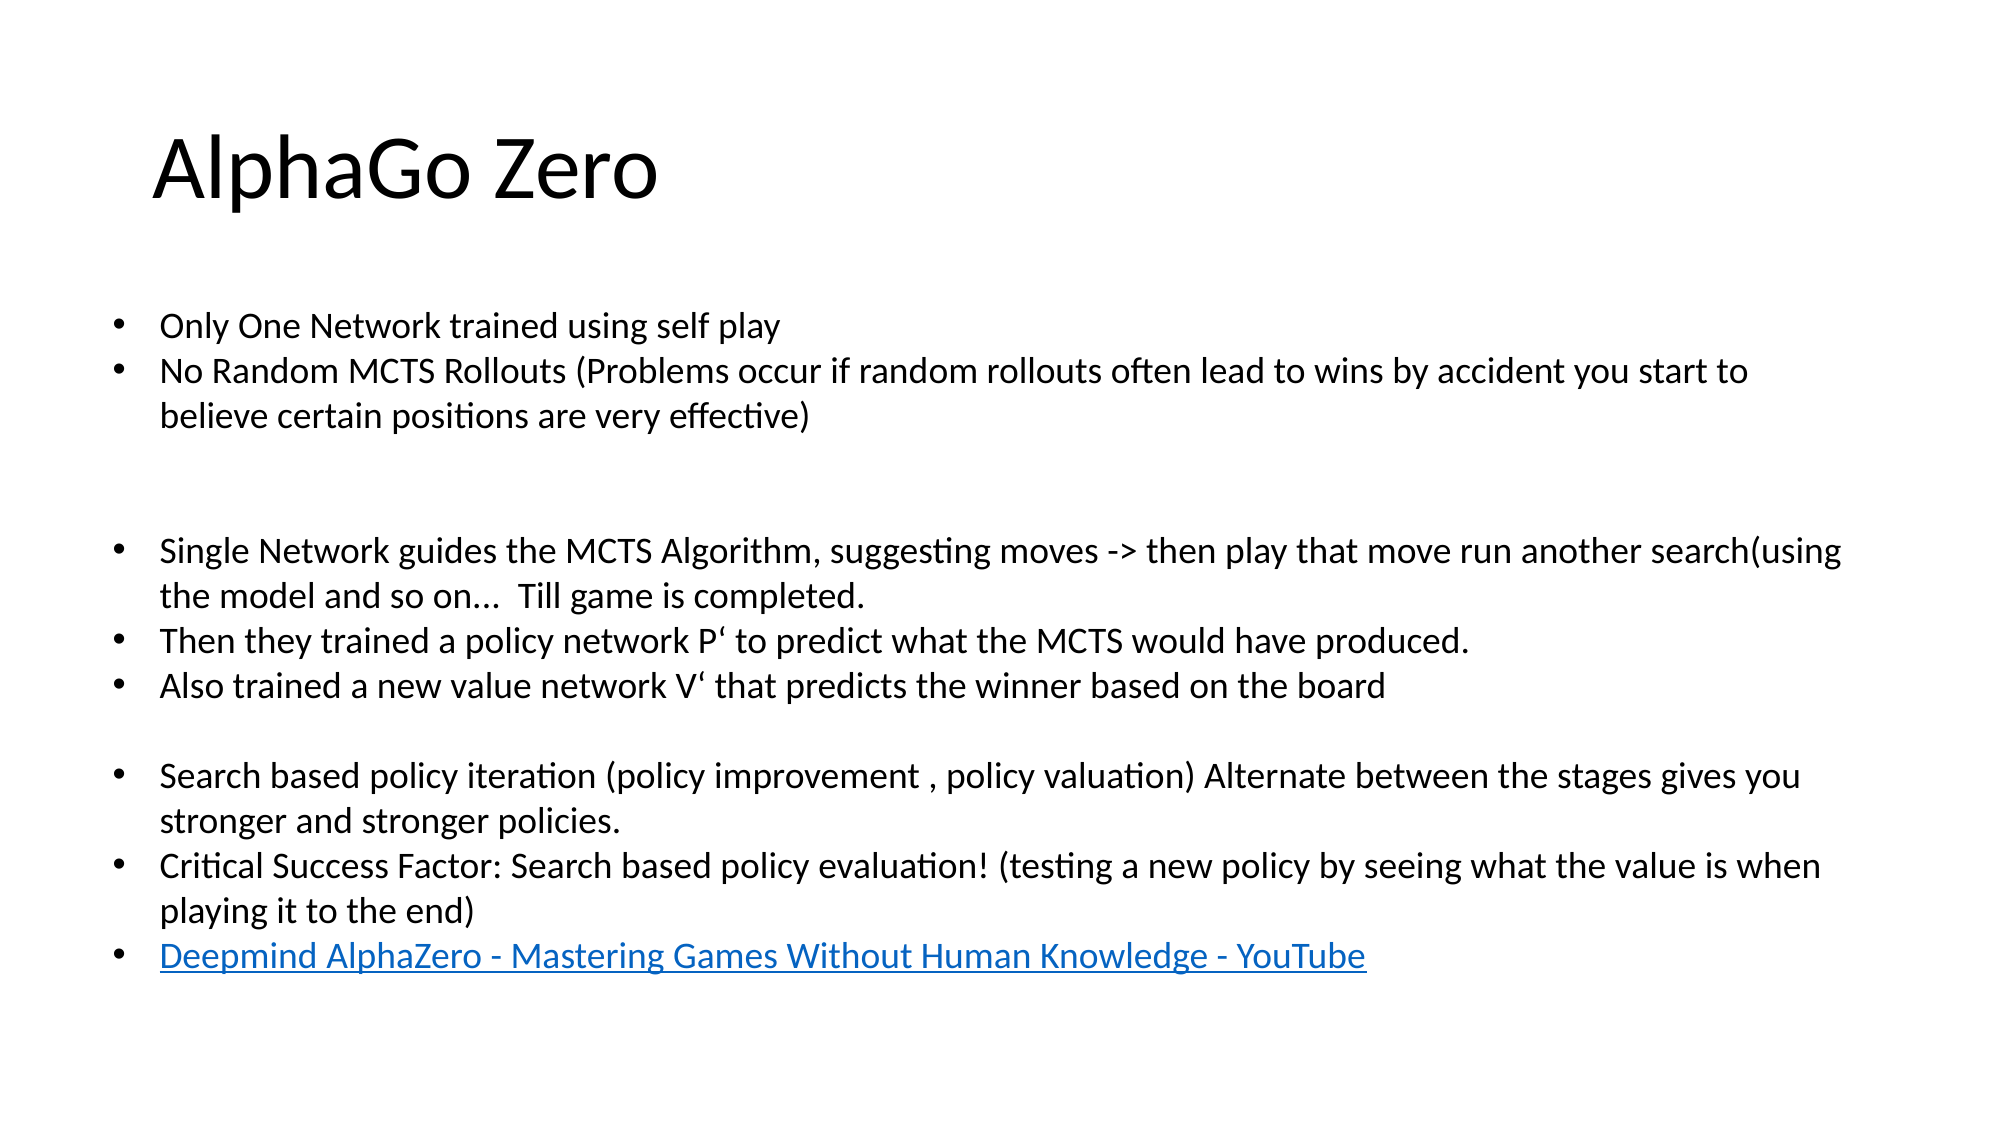

# AlphaGo Zero
Only One Network trained using self play
No Random MCTS Rollouts (Problems occur if random rollouts often lead to wins by accident you start to believe certain positions are very effective)

Single Network guides the MCTS Algorithm, suggesting moves -> then play that move run another search(using the model and so on...  Till game is completed.
Then they trained a policy network P‘ to predict what the MCTS would have produced.
Also trained a new value network V‘ that predicts the winner based on the board

Search based policy iteration (policy improvement , policy valuation) Alternate between the stages gives you stronger and stronger policies.
Critical Success Factor: Search based policy evaluation! (testing a new policy by seeing what the value is when playing it to the end)
Deepmind AlphaZero - Mastering Games Without Human Knowledge - YouTube